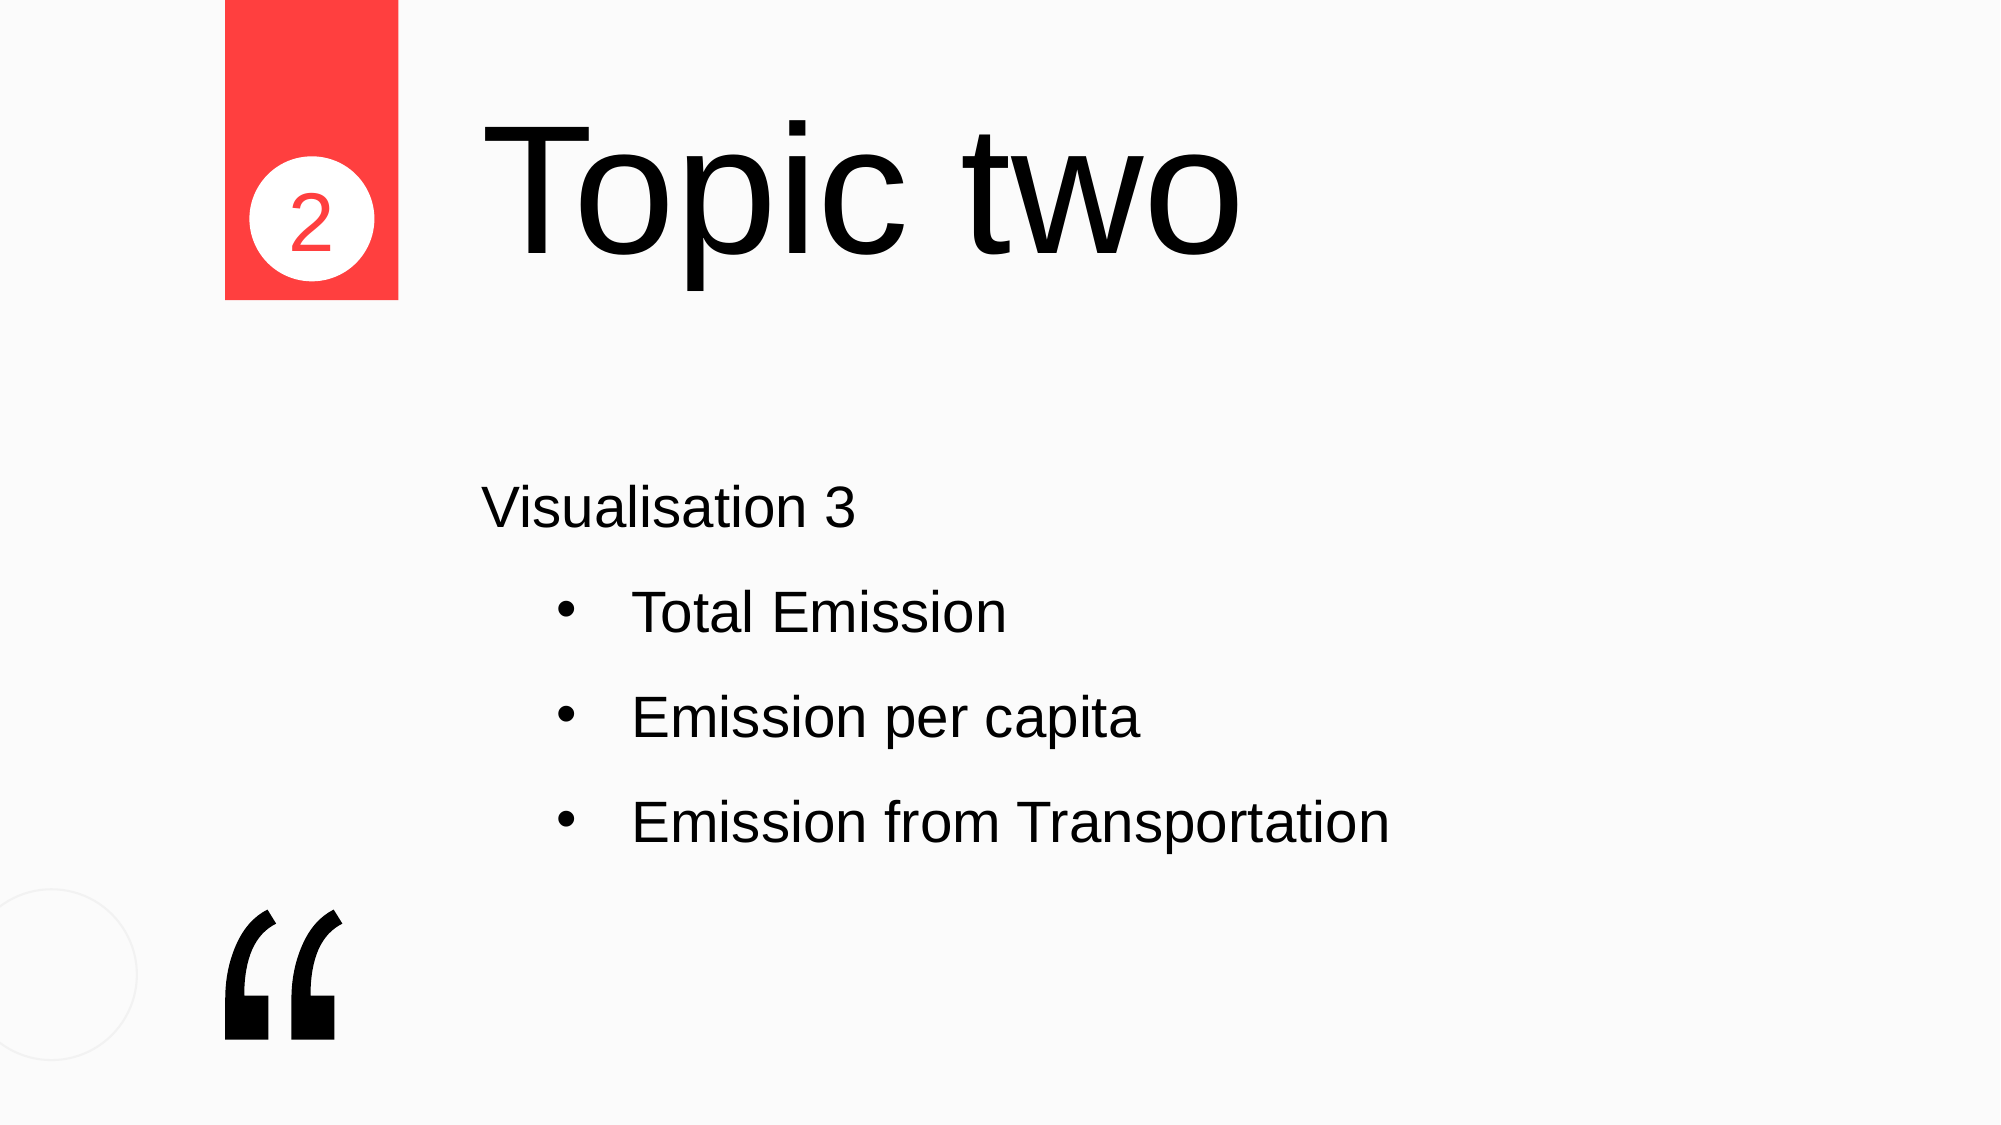

Topic two

2
Visualisation 3
Total Emission
Emission per capita
Emission from Transportation